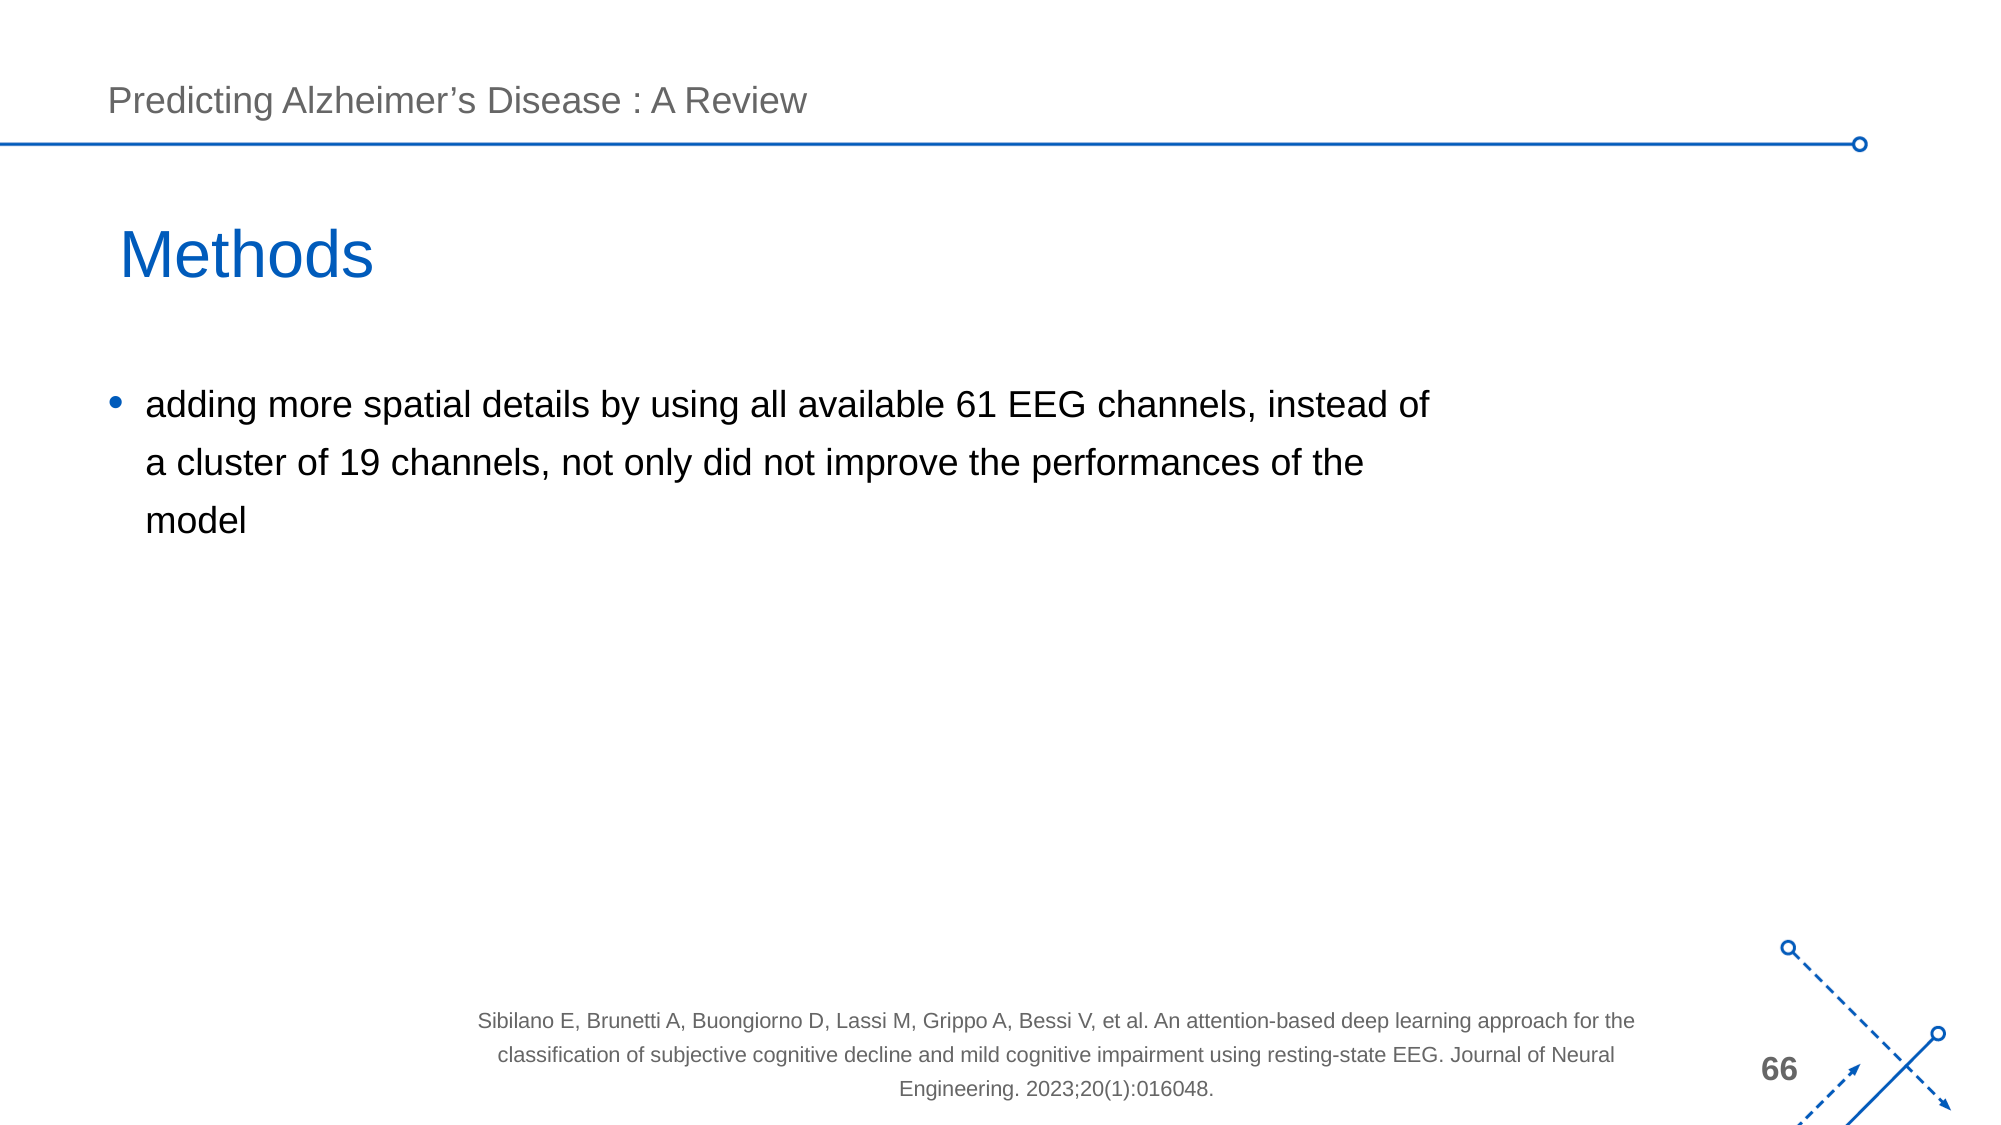

# Methods
adding more spatial details by using all available 61 EEG channels, instead of a cluster of 19 channels, not only did not improve the performances of the model

Sibilano E, Brunetti A, Buongiorno D, Lassi M, Grippo A, Bessi V, et al. An attention-based deep learning approach for the classification of subjective cognitive decline and mild cognitive impairment using resting-state EEG. Journal of Neural Engineering. 2023;20(1):016048.